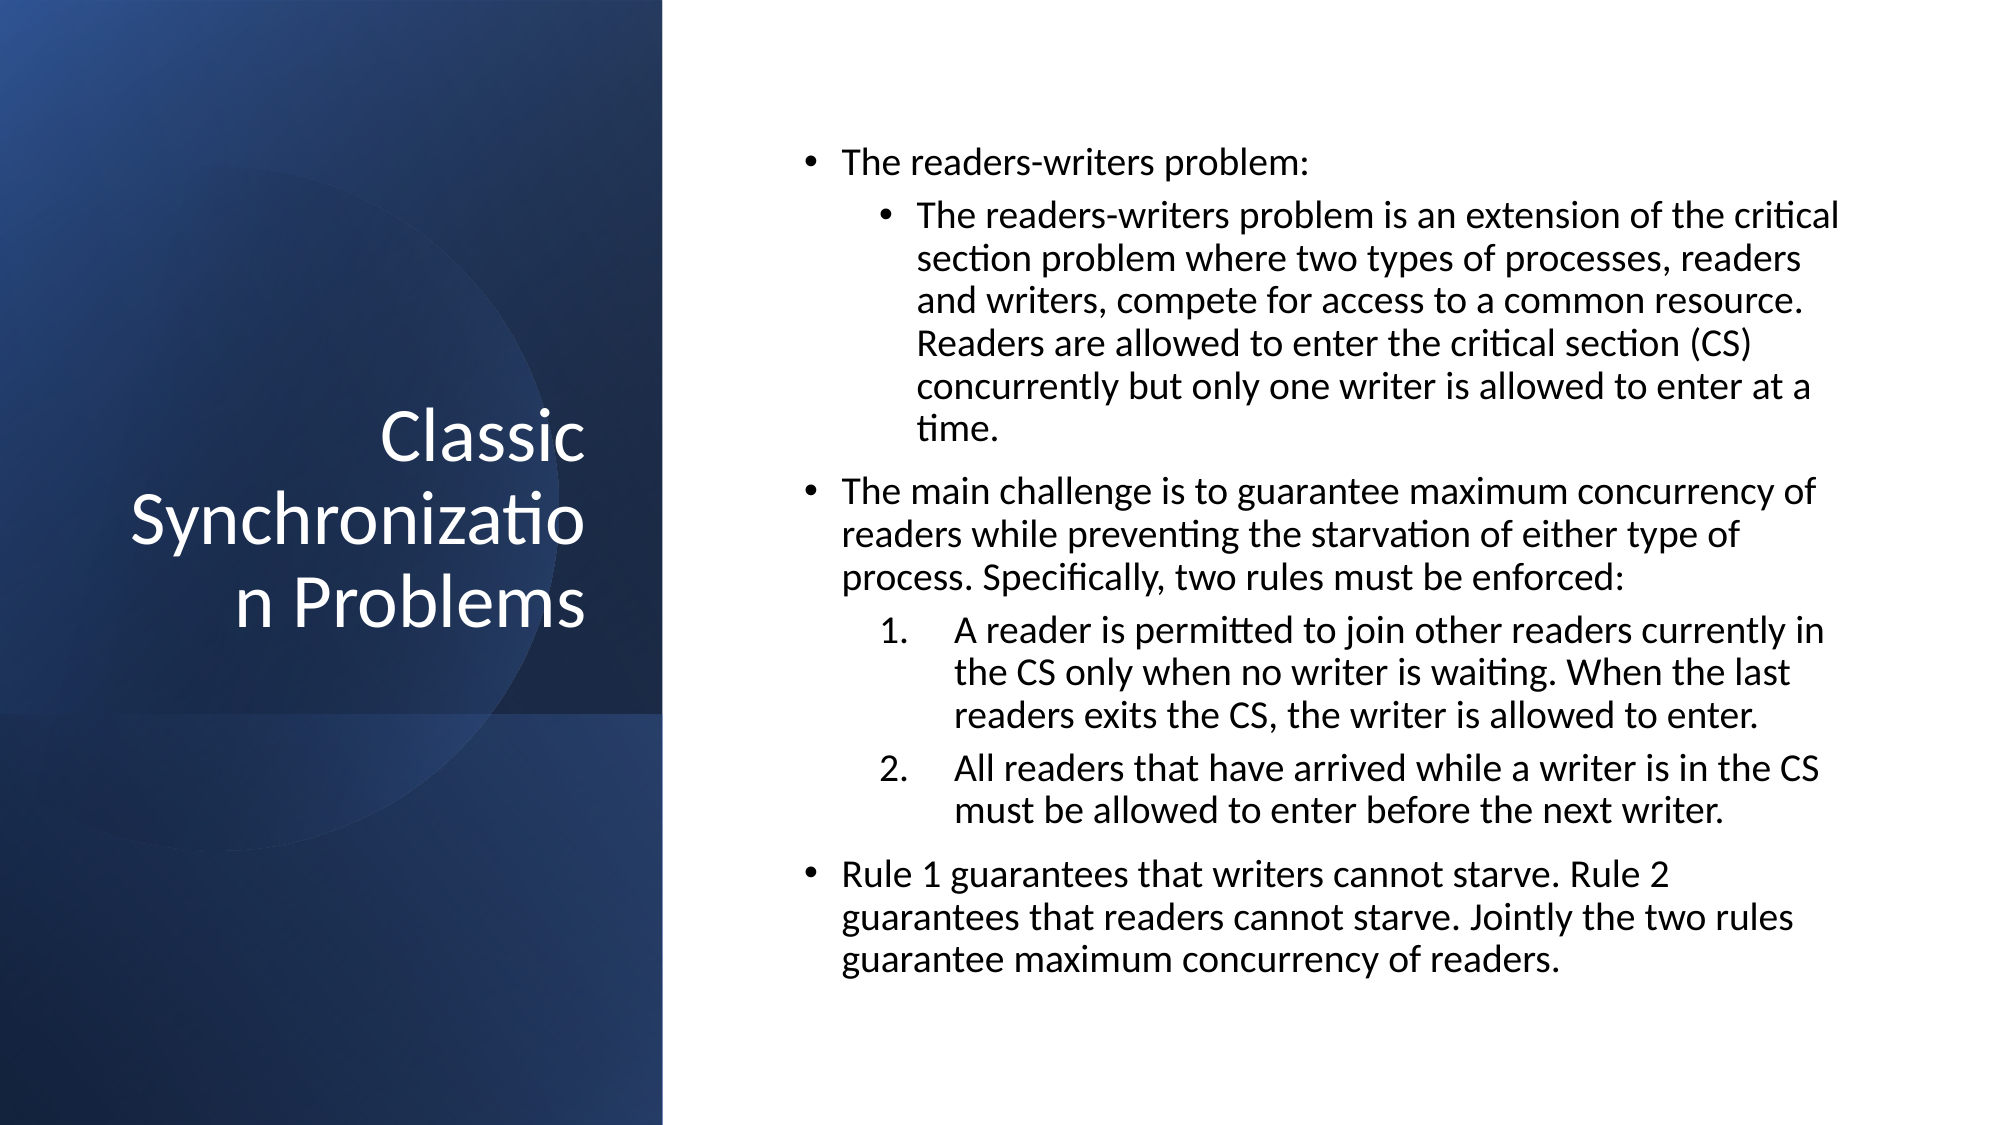

# Classic Synchronization Problems
The readers-writers problem:
The readers-writers problem is an extension of the critical section problem where two types of processes, readers and writers, compete for access to a common resource. Readers are allowed to enter the critical section (CS) concurrently but only one writer is allowed to enter at a time.
The main challenge is to guarantee maximum concurrency of readers while preventing the starvation of either type of process. Specifically, two rules must be enforced:
A reader is permitted to join other readers currently in the CS only when no writer is waiting. When the last readers exits the CS, the writer is allowed to enter.
All readers that have arrived while a writer is in the CS must be allowed to enter before the next writer.
Rule 1 guarantees that writers cannot starve. Rule 2 guarantees that readers cannot starve. Jointly the two rules guarantee maximum concurrency of readers.